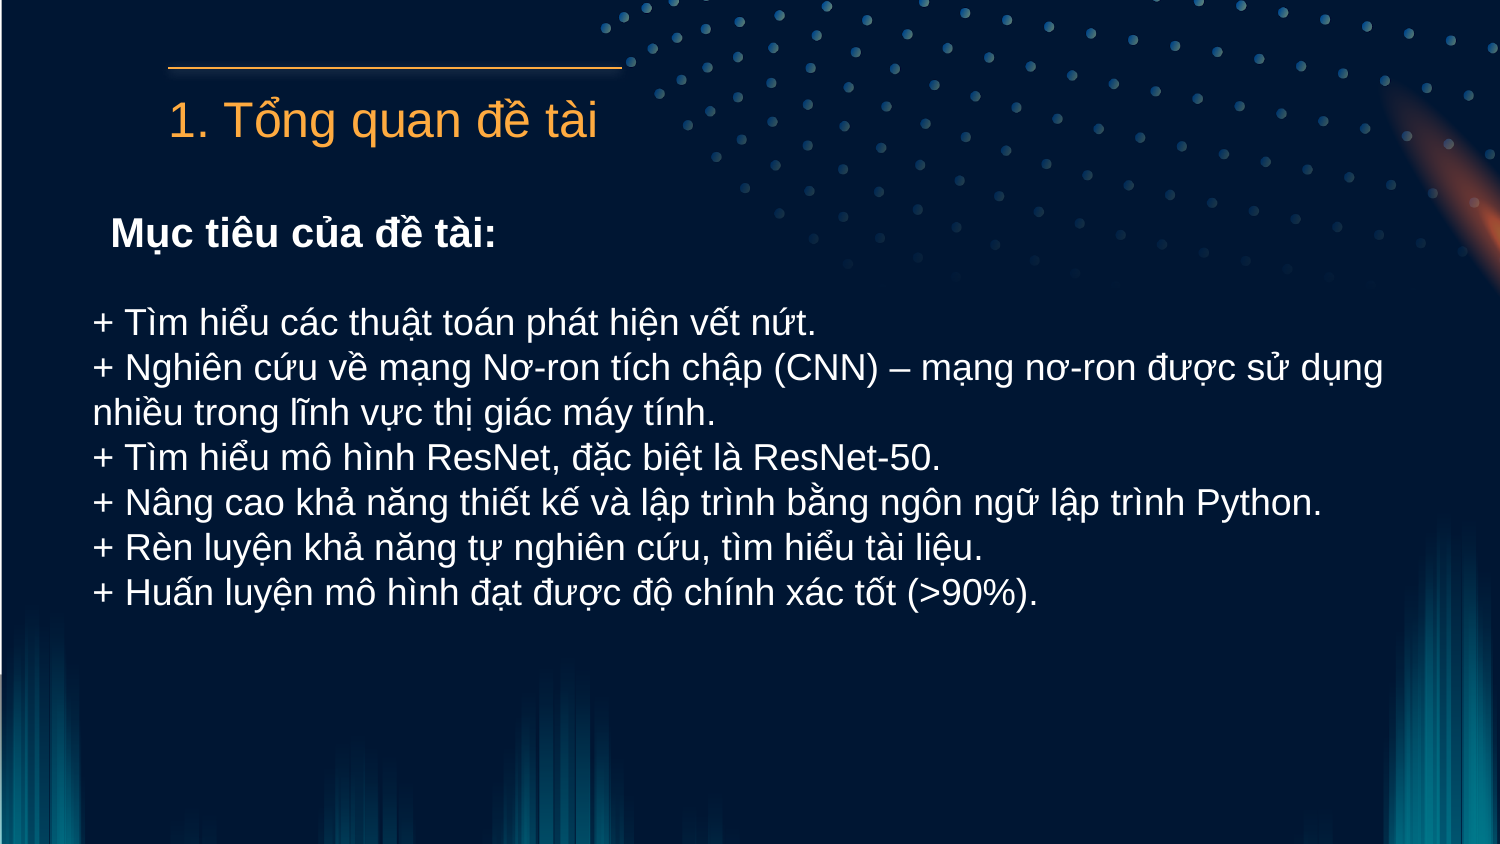

# 1. Tổng quan đề tài
Mục tiêu của đề tài:
+ Tìm hiểu các thuật toán phát hiện vết nứt.
+ Nghiên cứu về mạng Nơ-ron tích chập (CNN) – mạng nơ-ron được sử dụng nhiều trong lĩnh vực thị giác máy tính.
+ Tìm hiểu mô hình ResNet, đặc biệt là ResNet-50.
+ Nâng cao khả năng thiết kế và lập trình bằng ngôn ngữ lập trình Python.
+ Rèn luyện khả năng tự nghiên cứu, tìm hiểu tài liệu.
+ Huấn luyện mô hình đạt được độ chính xác tốt (>90%).